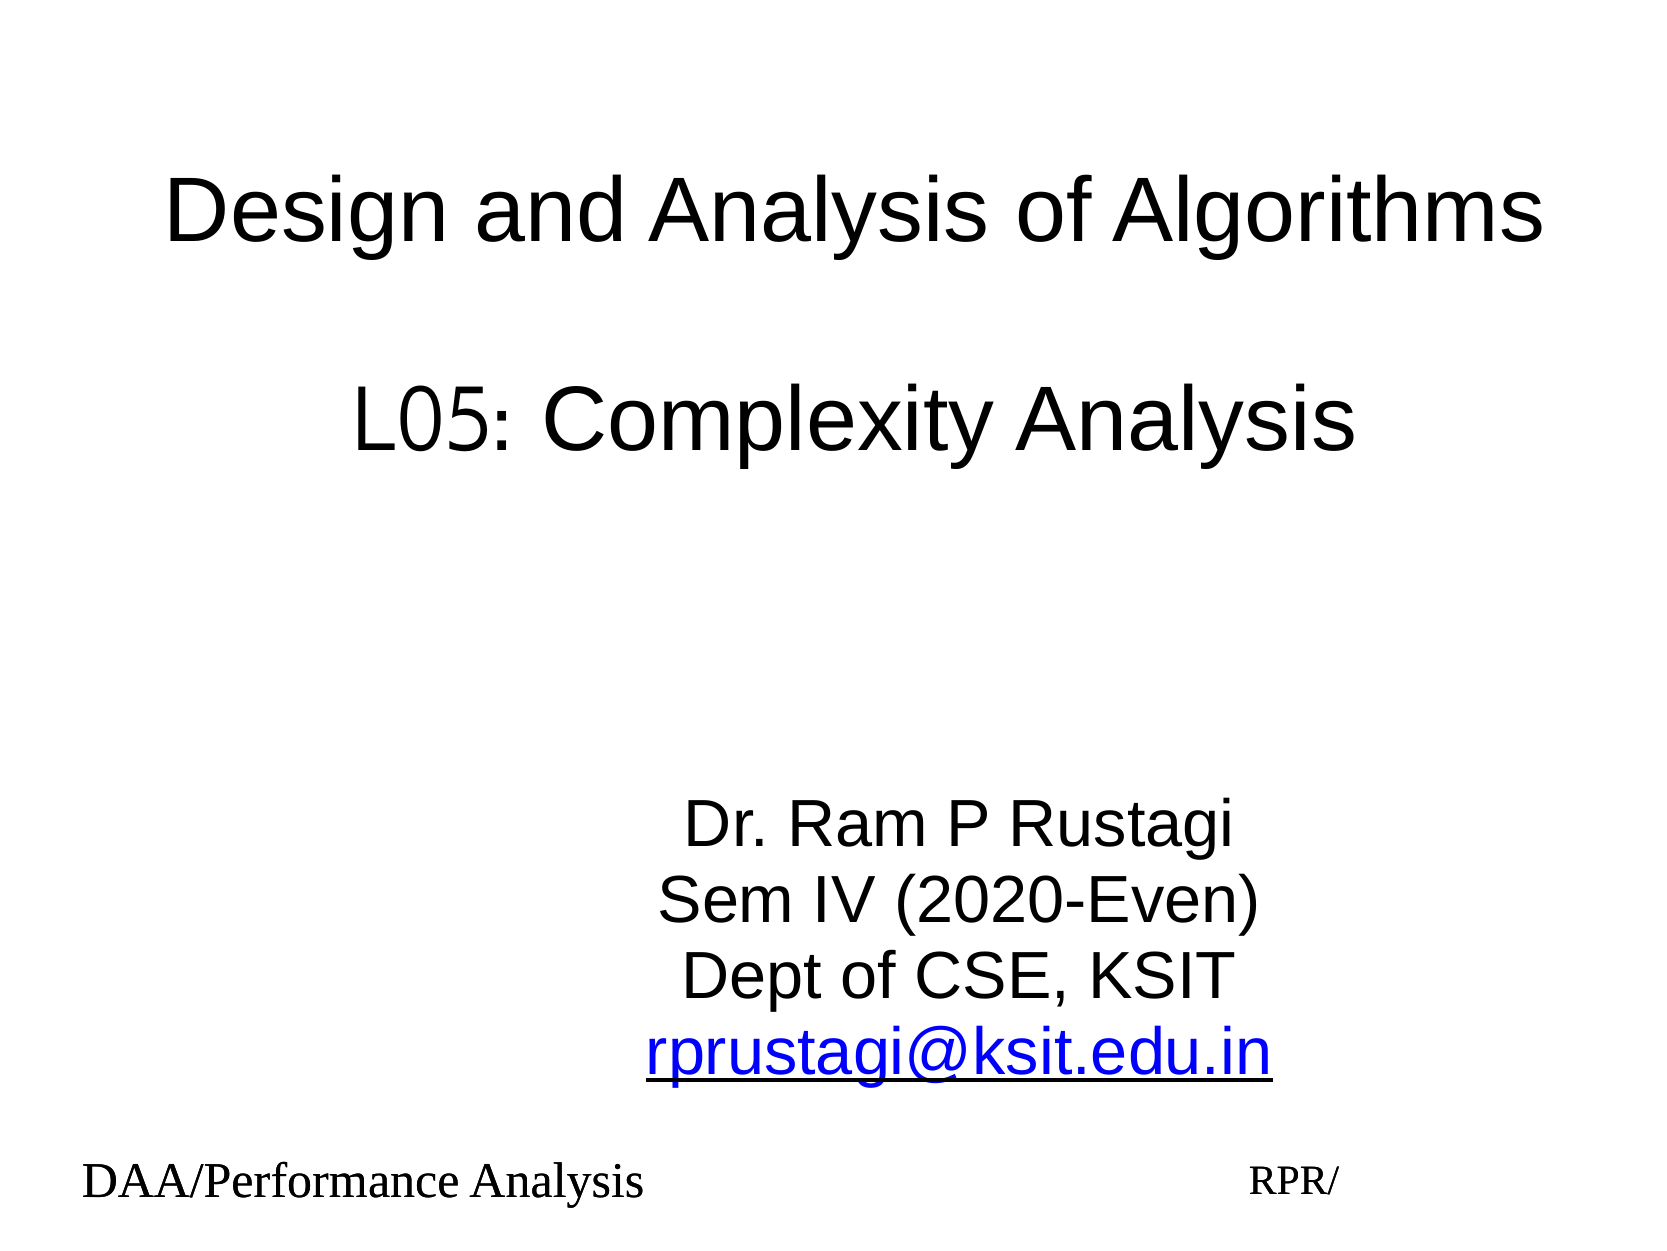

# Design and Analysis of Algorithms

L05: Complexity Analysis

Dr. Ram P Rustagi
Sem IV (2020-Even)
Dept of CSE, KSIT
rprustagi@ksit.edu.in
DAA/Performance Analysis
RPR/